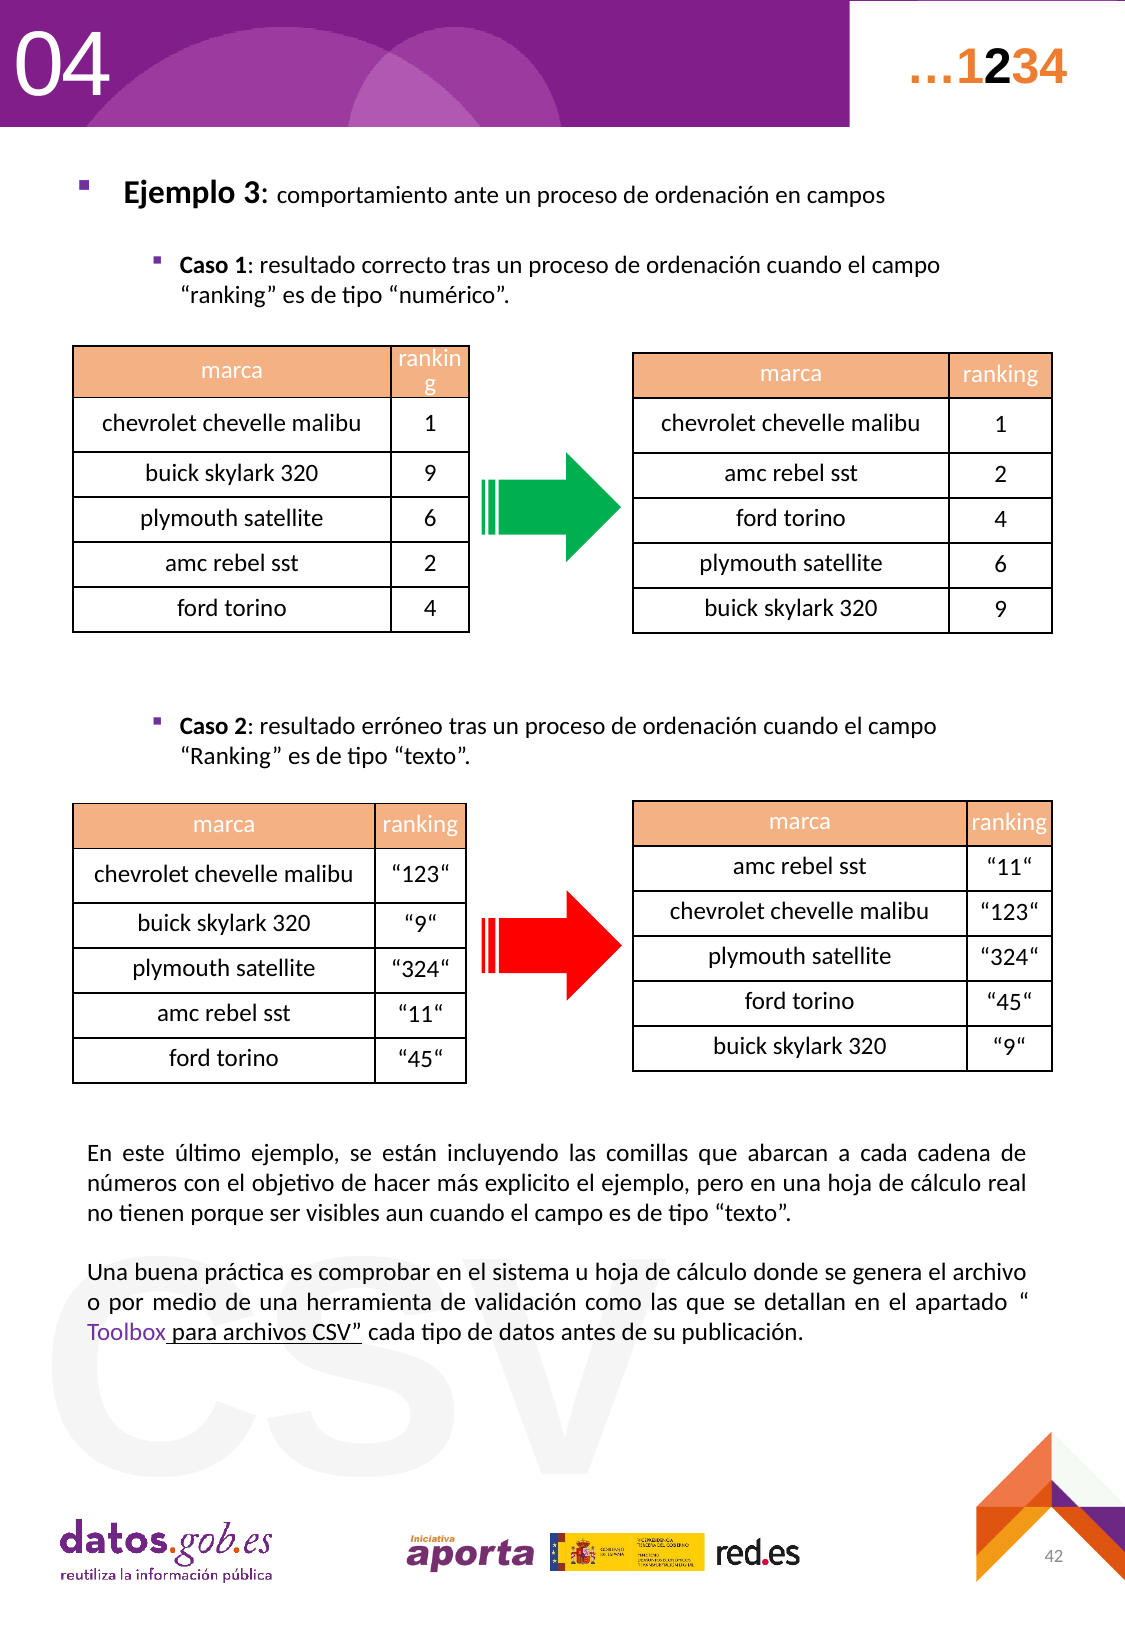

04

…1234
Ejemplo 3: comportamiento ante un proceso de ordenación en campos
Caso 1: resultado correcto tras un proceso de ordenación cuando el campo “ranking” es de tipo “numérico”.
| marca | ranking |
| --- | --- |
| chevrolet chevelle malibu | 1 |
| buick skylark 320 | 9 |
| plymouth satellite | 6 |
| amc rebel sst | 2 |
| ford torino | 4 |
| marca | ranking |
| --- | --- |
| chevrolet chevelle malibu | 1 |
| amc rebel sst | 2 |
| ford torino | 4 |
| plymouth satellite | 6 |
| buick skylark 320 | 9 |

Caso 2: resultado erróneo tras un proceso de ordenación cuando el campo “Ranking” es de tipo “texto”.
| marca | ranking |
| --- | --- |
| amc rebel sst | “11“ |
| chevrolet chevelle malibu | “123“ |
| plymouth satellite | “324“ |
| ford torino | “45“ |
| buick skylark 320 | “9“ |
| marca | ranking |
| --- | --- |
| chevrolet chevelle malibu | “123“ |
| buick skylark 320 | “9“ |
| plymouth satellite | “324“ |
| amc rebel sst | “11“ |
| ford torino | “45“ |

En este último ejemplo, se están incluyendo las comillas que abarcan a cada cadena de números con el objetivo de hacer más explicito el ejemplo, pero en una hoja de cálculo real no tienen porque ser visibles aun cuando el campo es de tipo “texto”.

Una buena práctica es comprobar en el sistema u hoja de cálculo donde se genera el archivo o por medio de una herramienta de validación como las que se detallan en el apartado “Toolbox para archivos CSV” cada tipo de datos antes de su publicación.
42